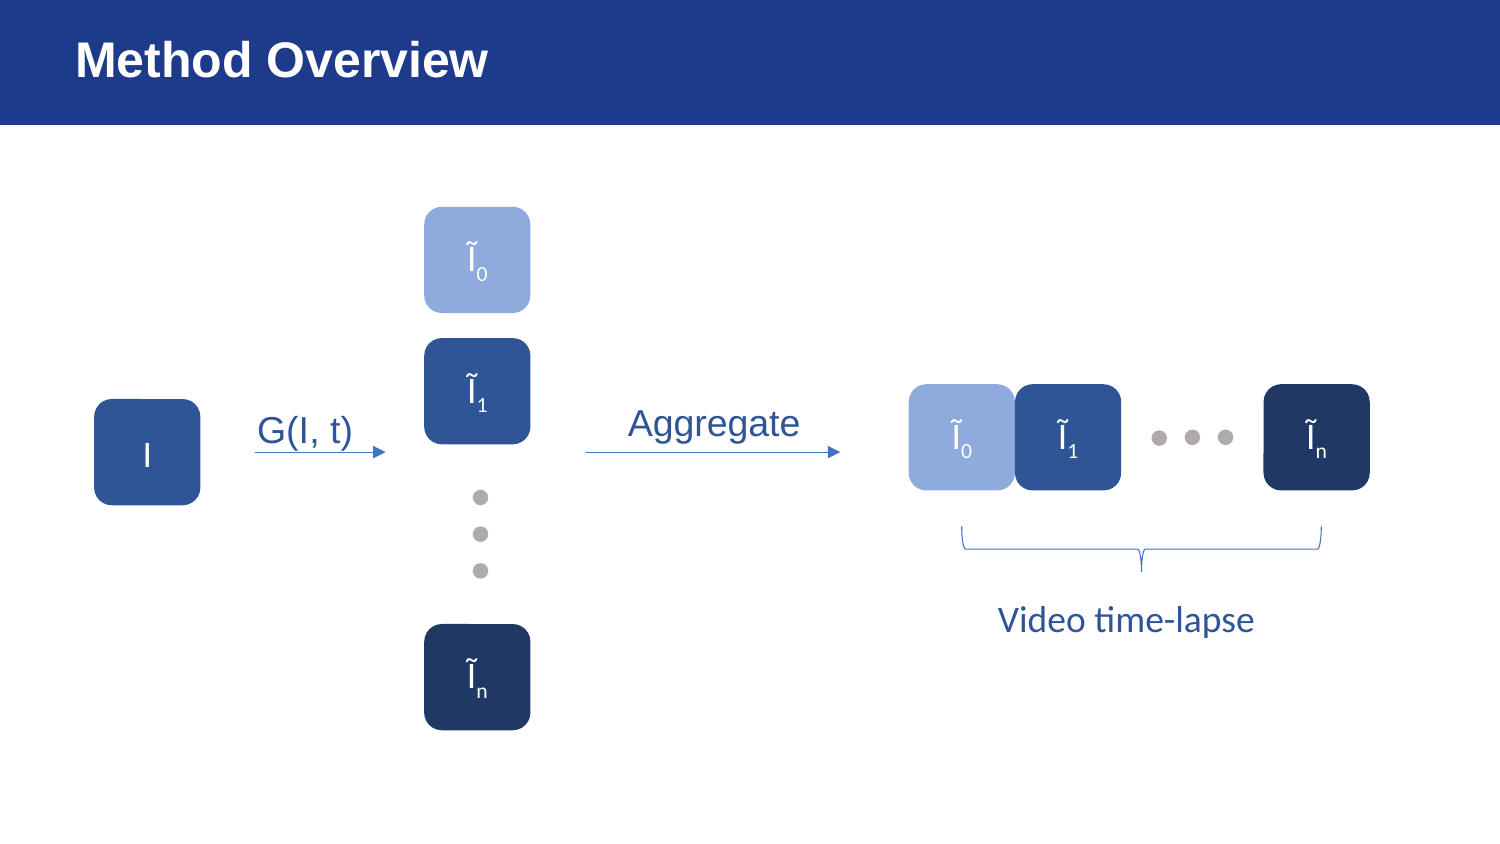

Method Overview
Ĩ0
Ĩ1

Ĩ0
Ĩ1
Ĩn
 Aggregate
G(I, t)
I

Video time-lapse
Ĩn